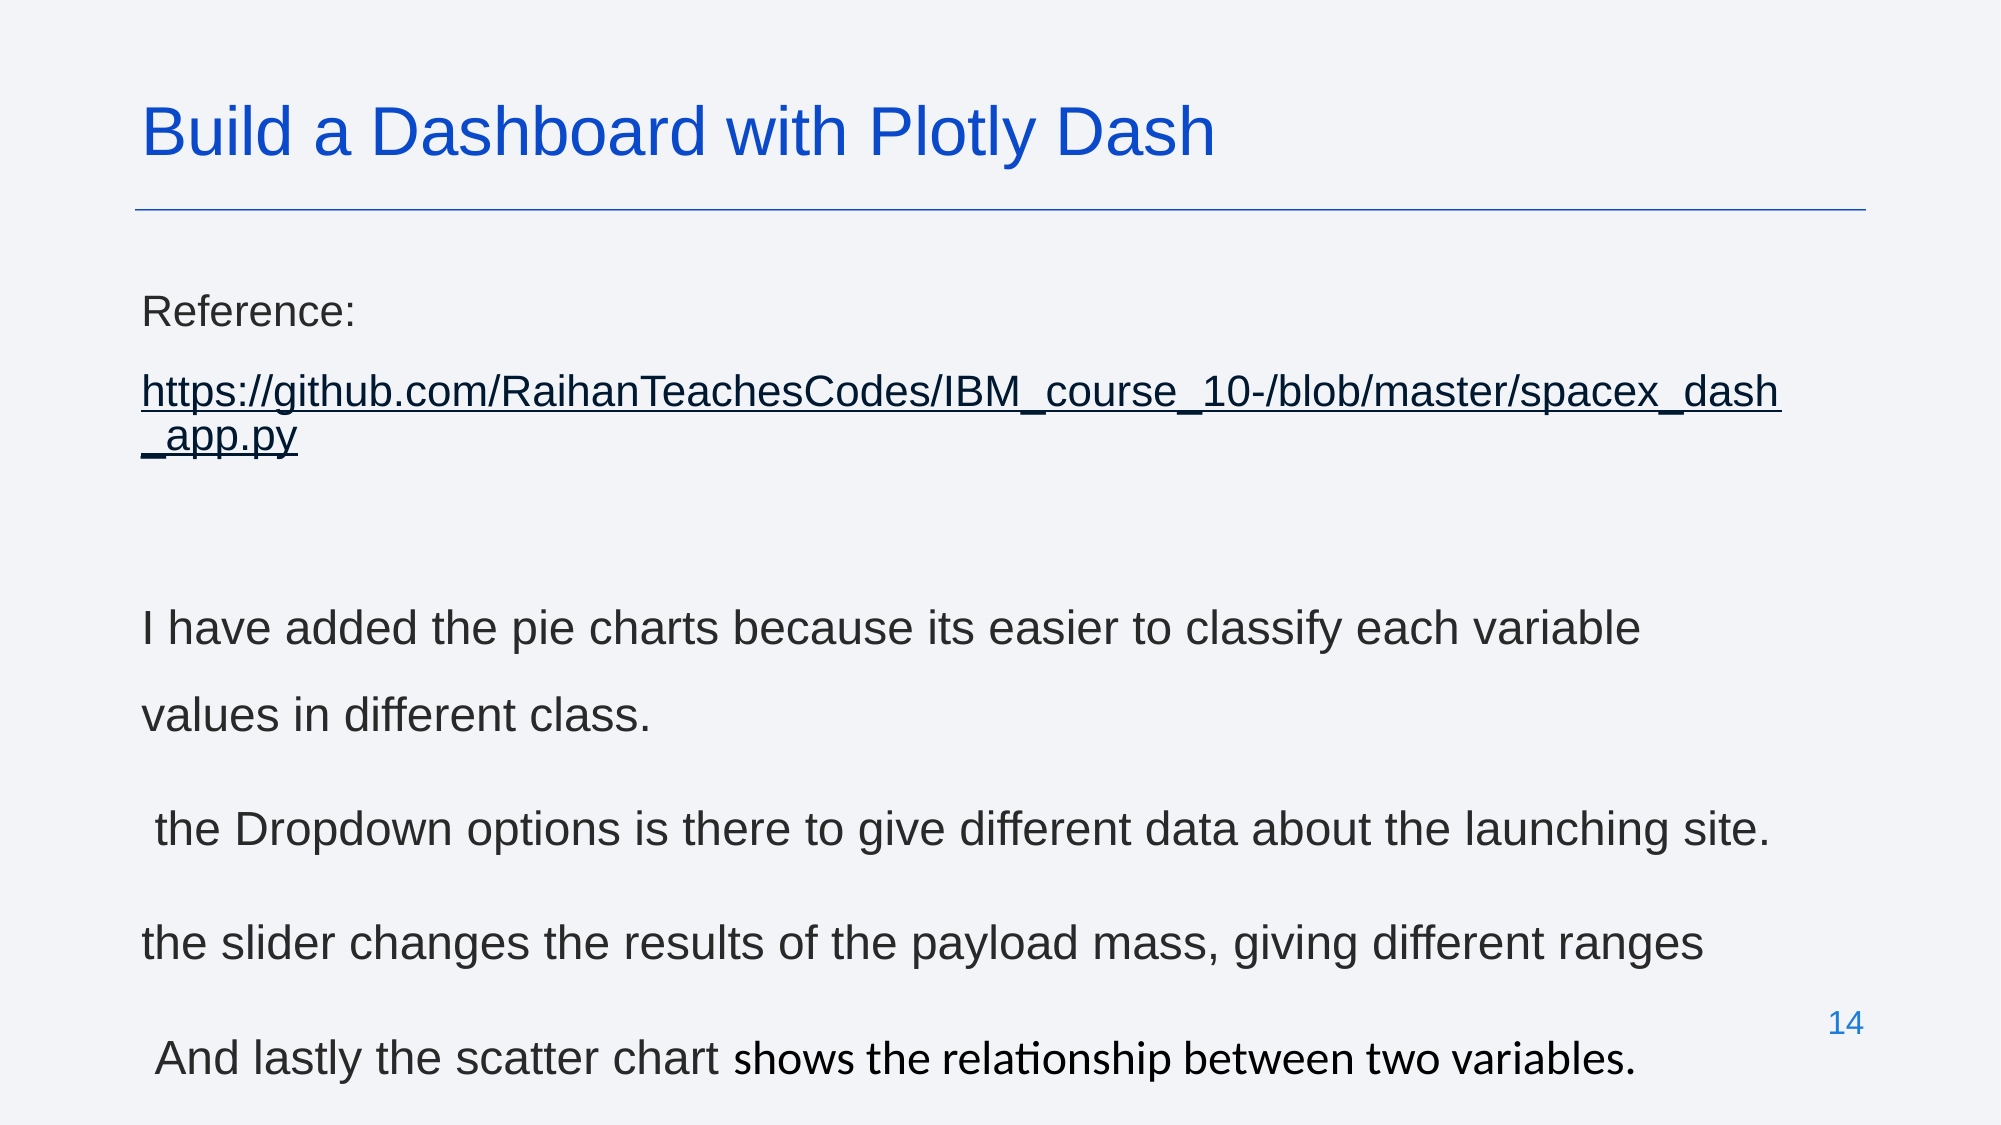

Build a Dashboard with Plotly Dash
Reference:
https://github.com/RaihanTeachesCodes/IBM_course_10-/blob/master/spacex_dash_app.py

I have added the pie charts because its easier to classify each variable values in different class.
 the Dropdown options is there to give different data about the launching site.
the slider changes the results of the payload mass, giving different ranges
 And lastly the scatter chart shows the relationship between two variables.

14